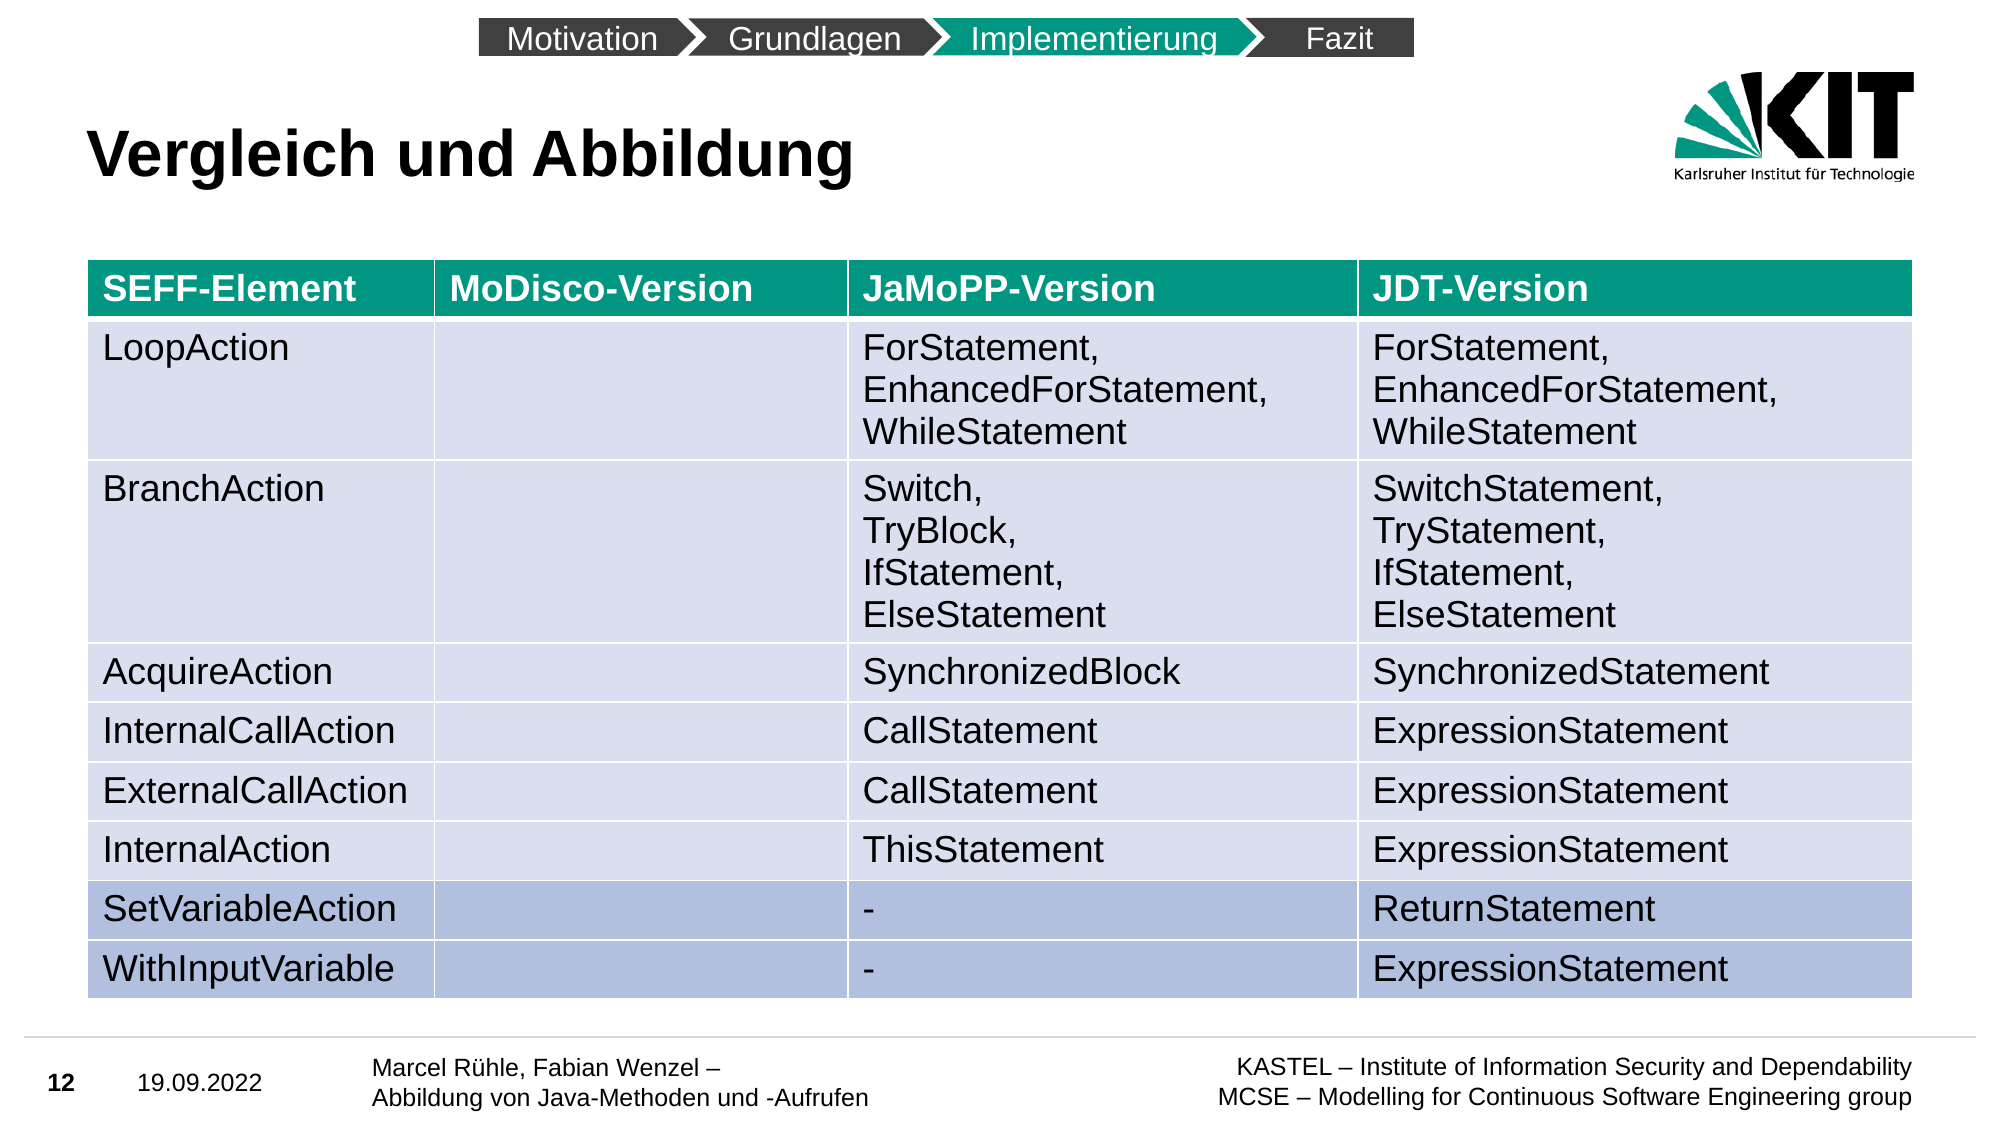

Fazit
Motivation
Implementierung
Grundlagen
# Vergleich und Abbildung
| SEFF-Element​ | MoDisco-Version | JaMoPP-Version | JDT-Version |
| --- | --- | --- | --- |
| LoopAction​ |  | ForStatement,​ EnhancedForStatement,​ WhileStatement​ | ForStatement,​ EnhancedForStatement, WhileStatement​ |
| BranchAction​ |  | Switch,​ TryBlock,​ IfStatement,​ ElseStatement​ | SwitchStatement,​ TryStatement,​ IfStatement,​ ElseStatement​ |
| AcquireAction​ |  | SynchronizedBlock​ | SynchronizedStatement​ |
| InternalCallAction​ |  | CallStatement​ | ExpressionStatement​ |
| ExternalCallAction​ |  | CallStatement​ | ExpressionStatement​ |
| InternalAction​ |  | ThisStatement​ | ExpressionStatement​ |
| SetVariableAction​ |  | -​ | ReturnStatement​ |
| WithInputVariable​ |  | -​ | ExpressionStatement​ |
12
19.09.2022